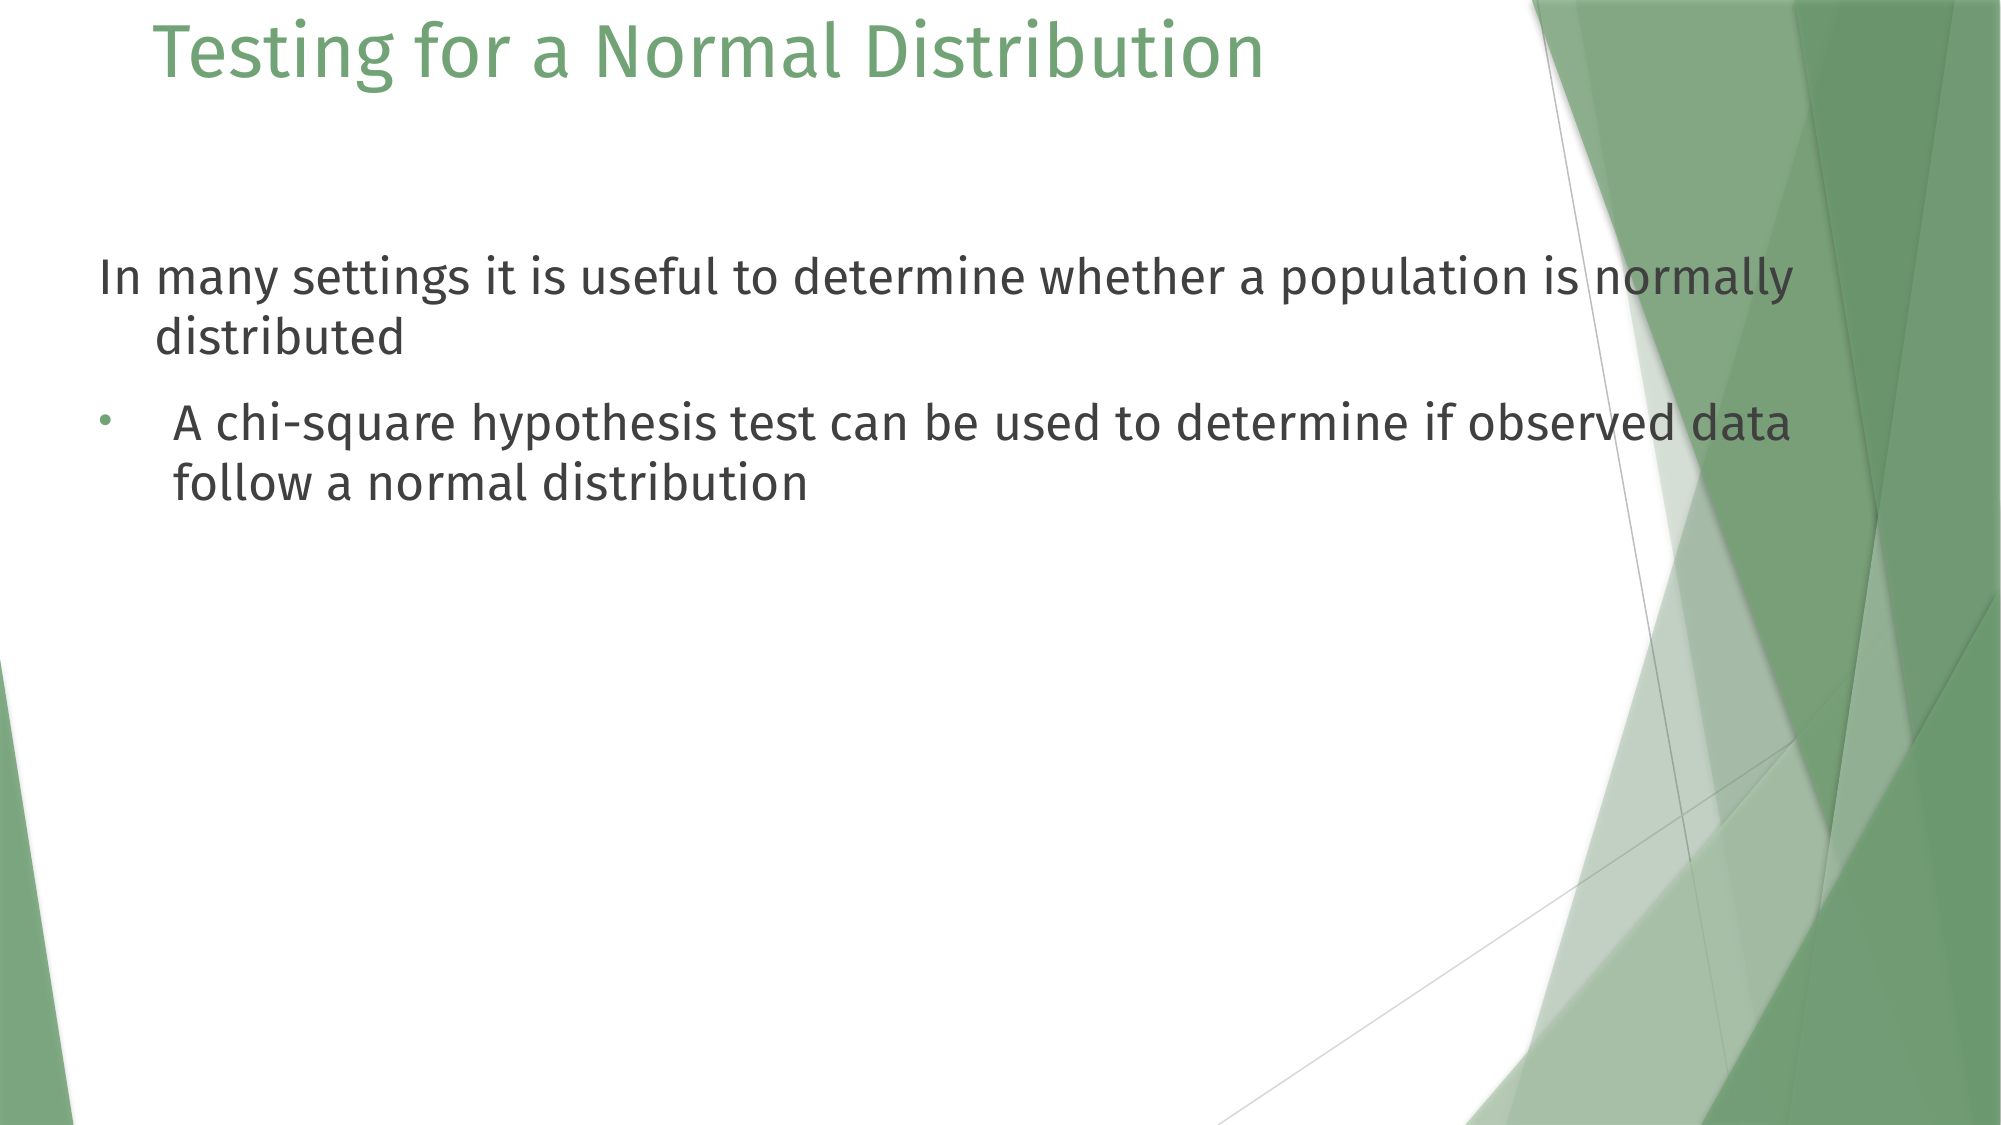

# Testing for a Normal Distribution
In many settings it is useful to determine whether a population is normally distributed
A chi-square hypothesis test can be used to determine if observed data follow a normal distribution